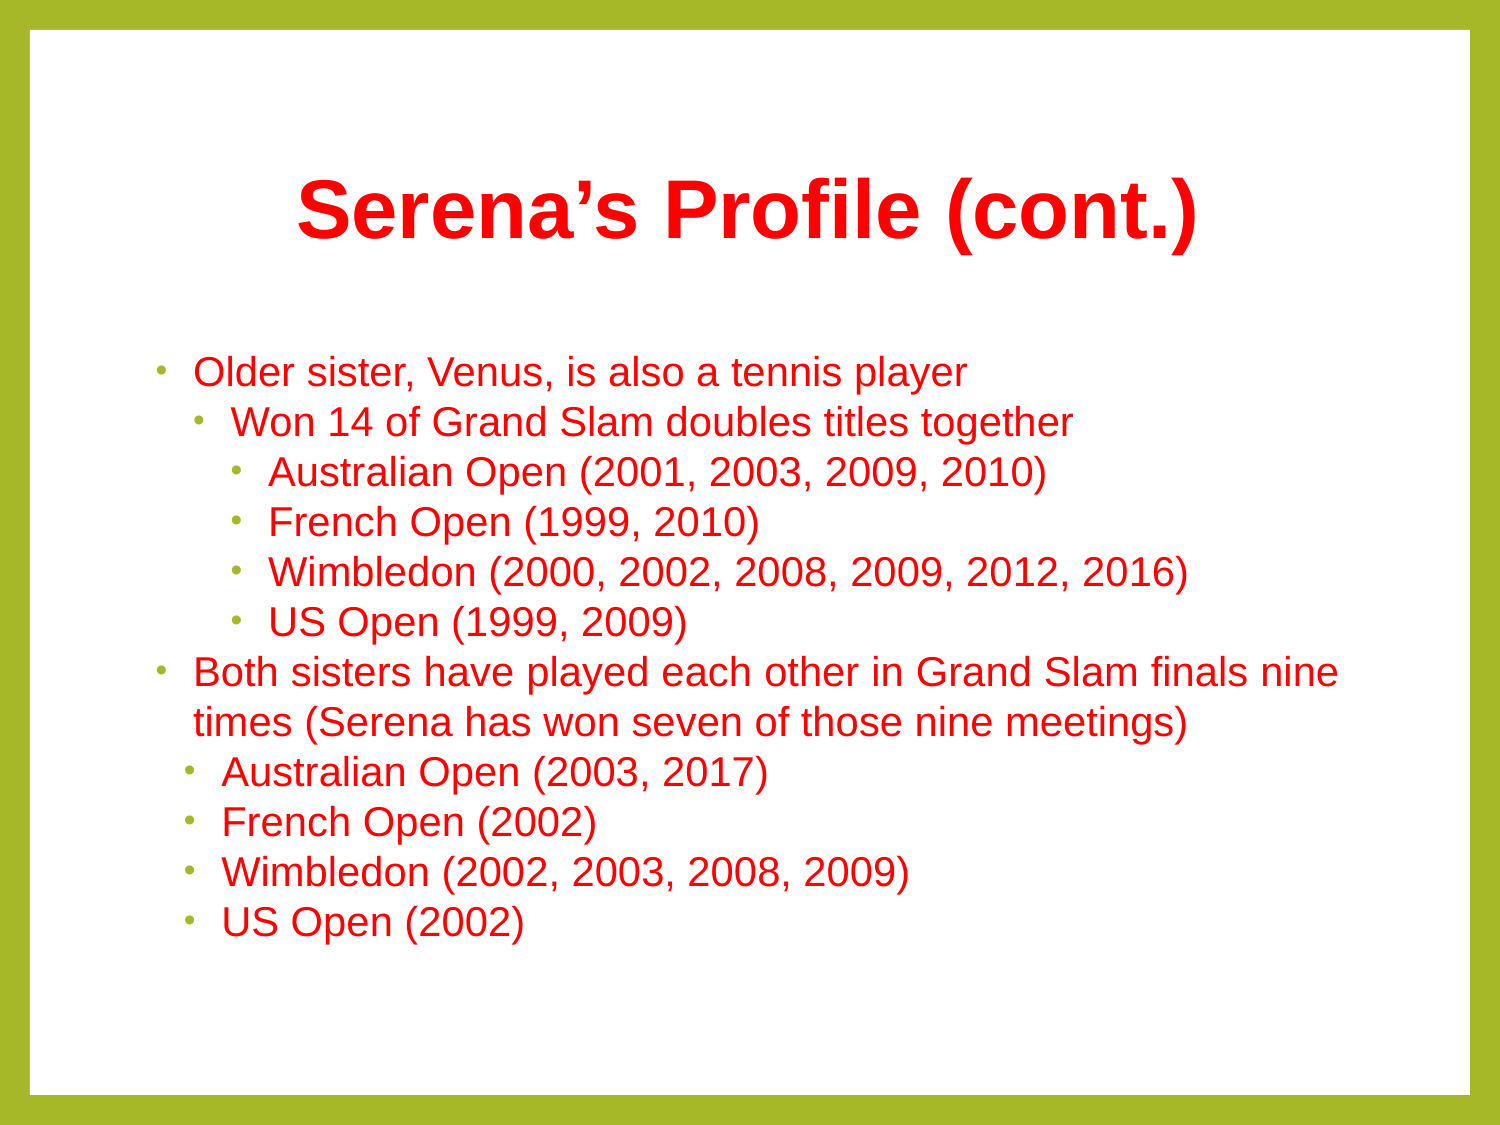

# Serena’s Profile (cont.)
Older sister, Venus, is also a tennis player
Won 14 of Grand Slam doubles titles together
Australian Open (2001, 2003, 2009, 2010)
French Open (1999, 2010)
Wimbledon (2000, 2002, 2008, 2009, 2012, 2016)
US Open (1999, 2009)
Both sisters have played each other in Grand Slam finals nine times (Serena has won seven of those nine meetings)
Australian Open (2003, 2017)
French Open (2002)
Wimbledon (2002, 2003, 2008, 2009)
US Open (2002)